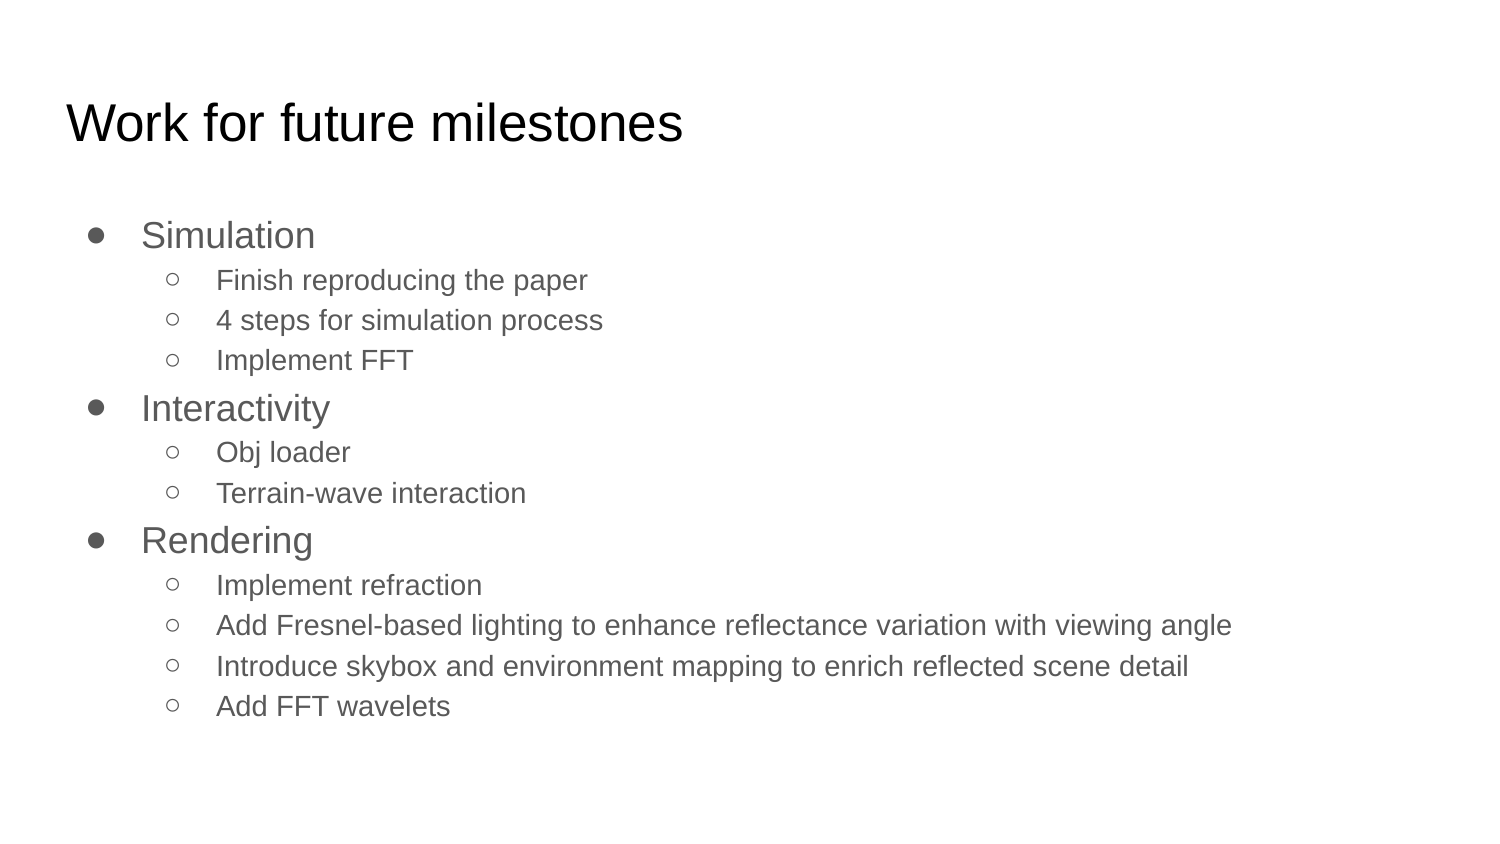

# Work for future milestones
Simulation
Finish reproducing the paper
4 steps for simulation process
Implement FFT
Interactivity
Obj loader
Terrain-wave interaction
Rendering
Implement refraction
Add Fresnel-based lighting to enhance reflectance variation with viewing angle
Introduce skybox and environment mapping to enrich reflected scene detail
Add FFT wavelets